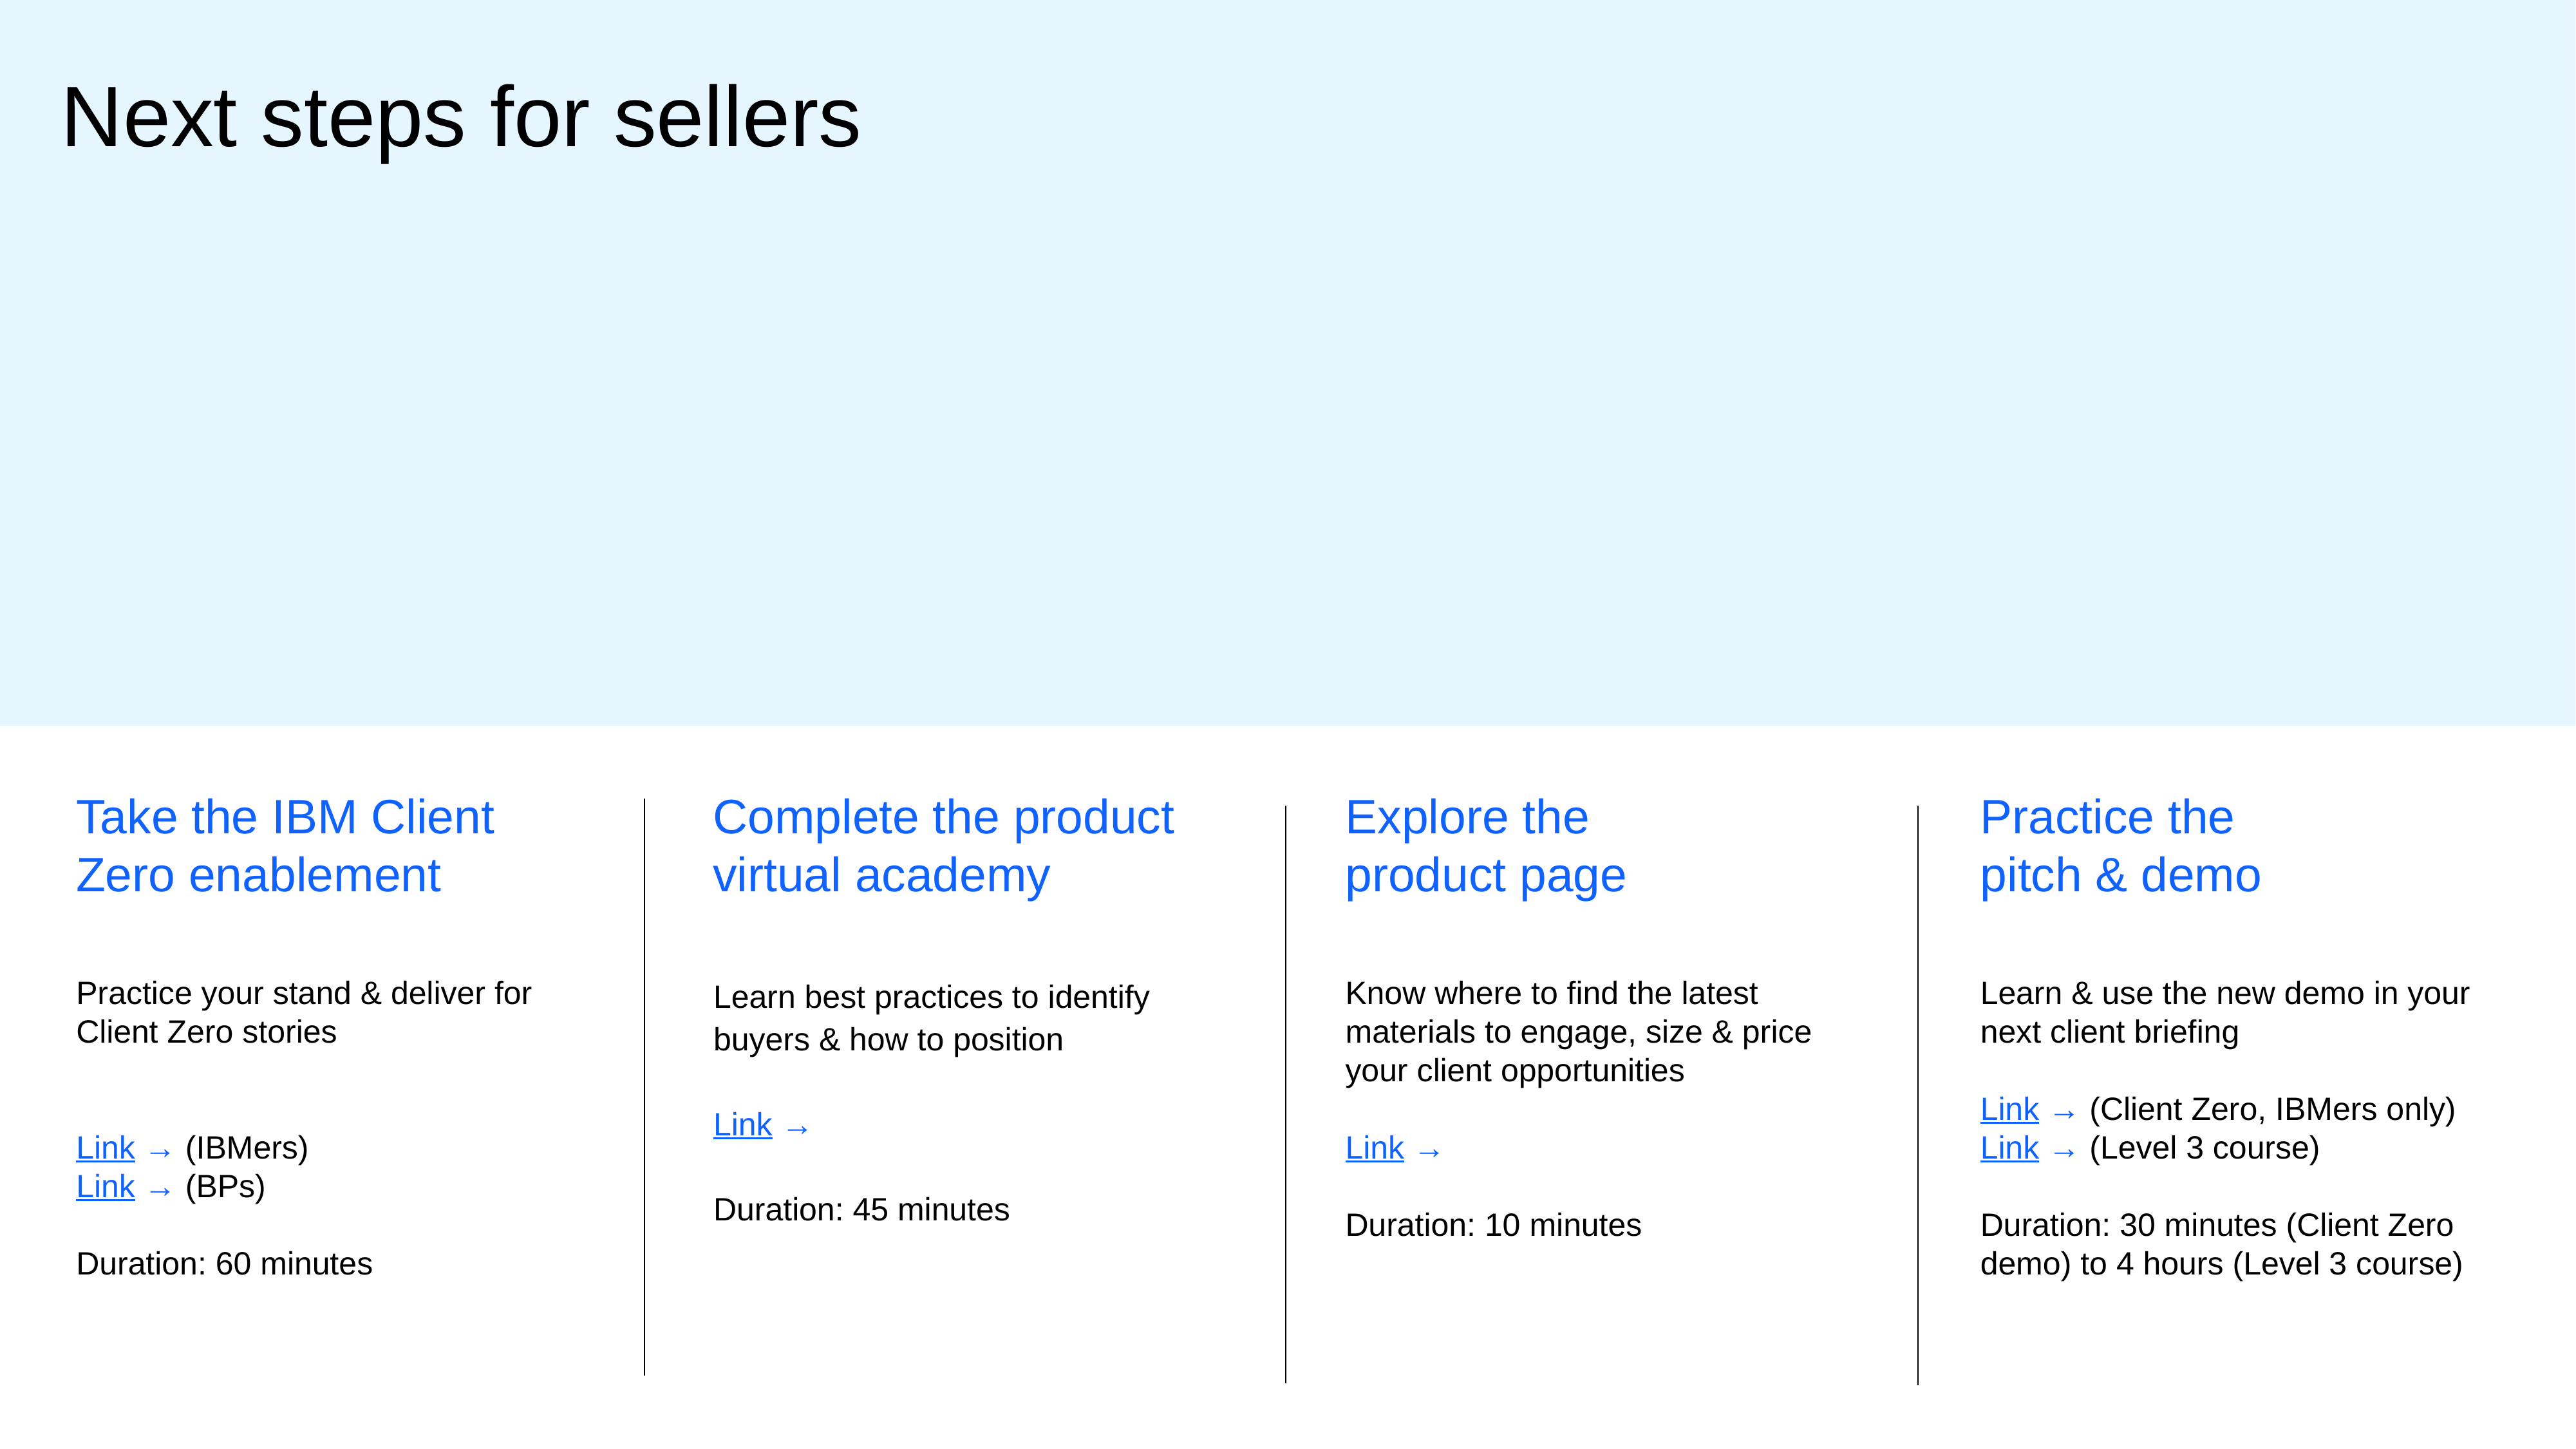

# Next steps for sellers
Practice the
pitch & demo
Take the IBM Client Zero enablement
Complete the product virtual academy
Explore the
product page
Learn & use the new demo in your next client briefing

Link → (Client Zero, IBMers only)
Link → (Level 3 course)

Duration: 30 minutes (Client Zero demo) to 4 hours (Level 3 course)

Practice your stand & deliver for Client Zero stories

Link → (IBMers)
Link → (BPs)

Duration: 60 minutes
Learn best practices to identify buyers & how to position

Link →

Duration: 45 minutes

Know where to find the latest materials to engage, size & price your client opportunities

Link →

Duration: 10 minutes